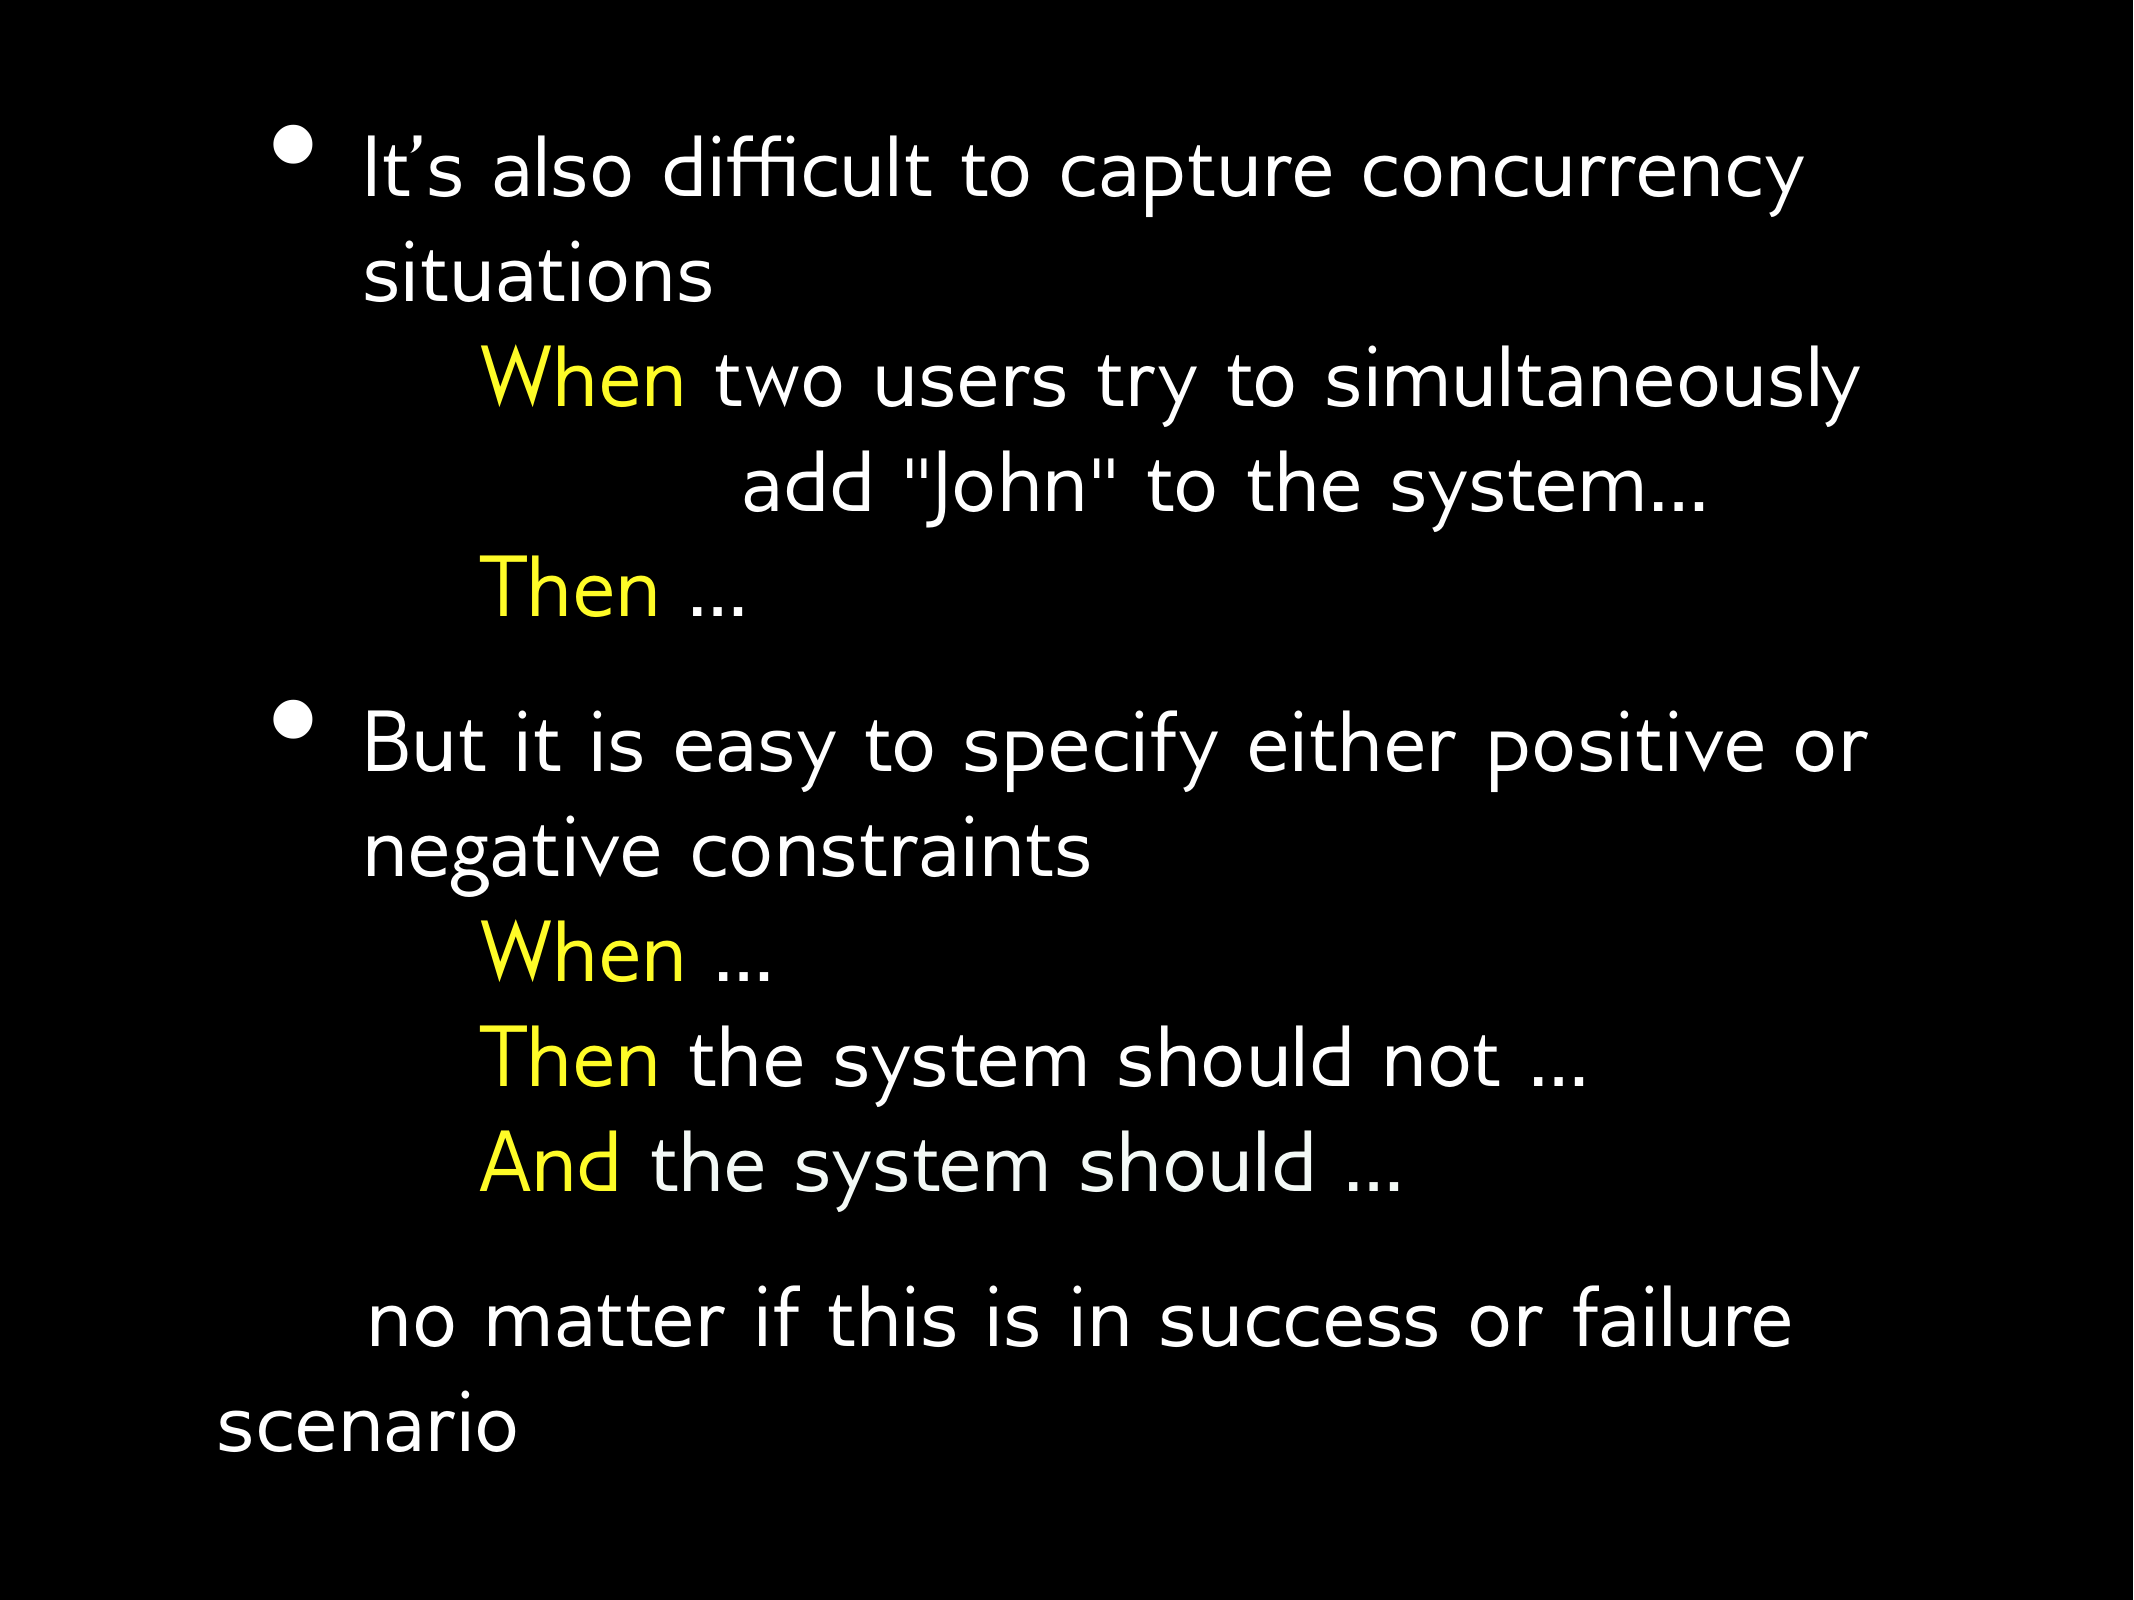

It’s also difficult to capture concurrency situations
When two users try to simultaneously
          add "John" to the system…
Then …
But it is easy to specify either positive or negative constraints
When …
Then the system should not …
And the system should …
no matter if this is in success or failure scenario